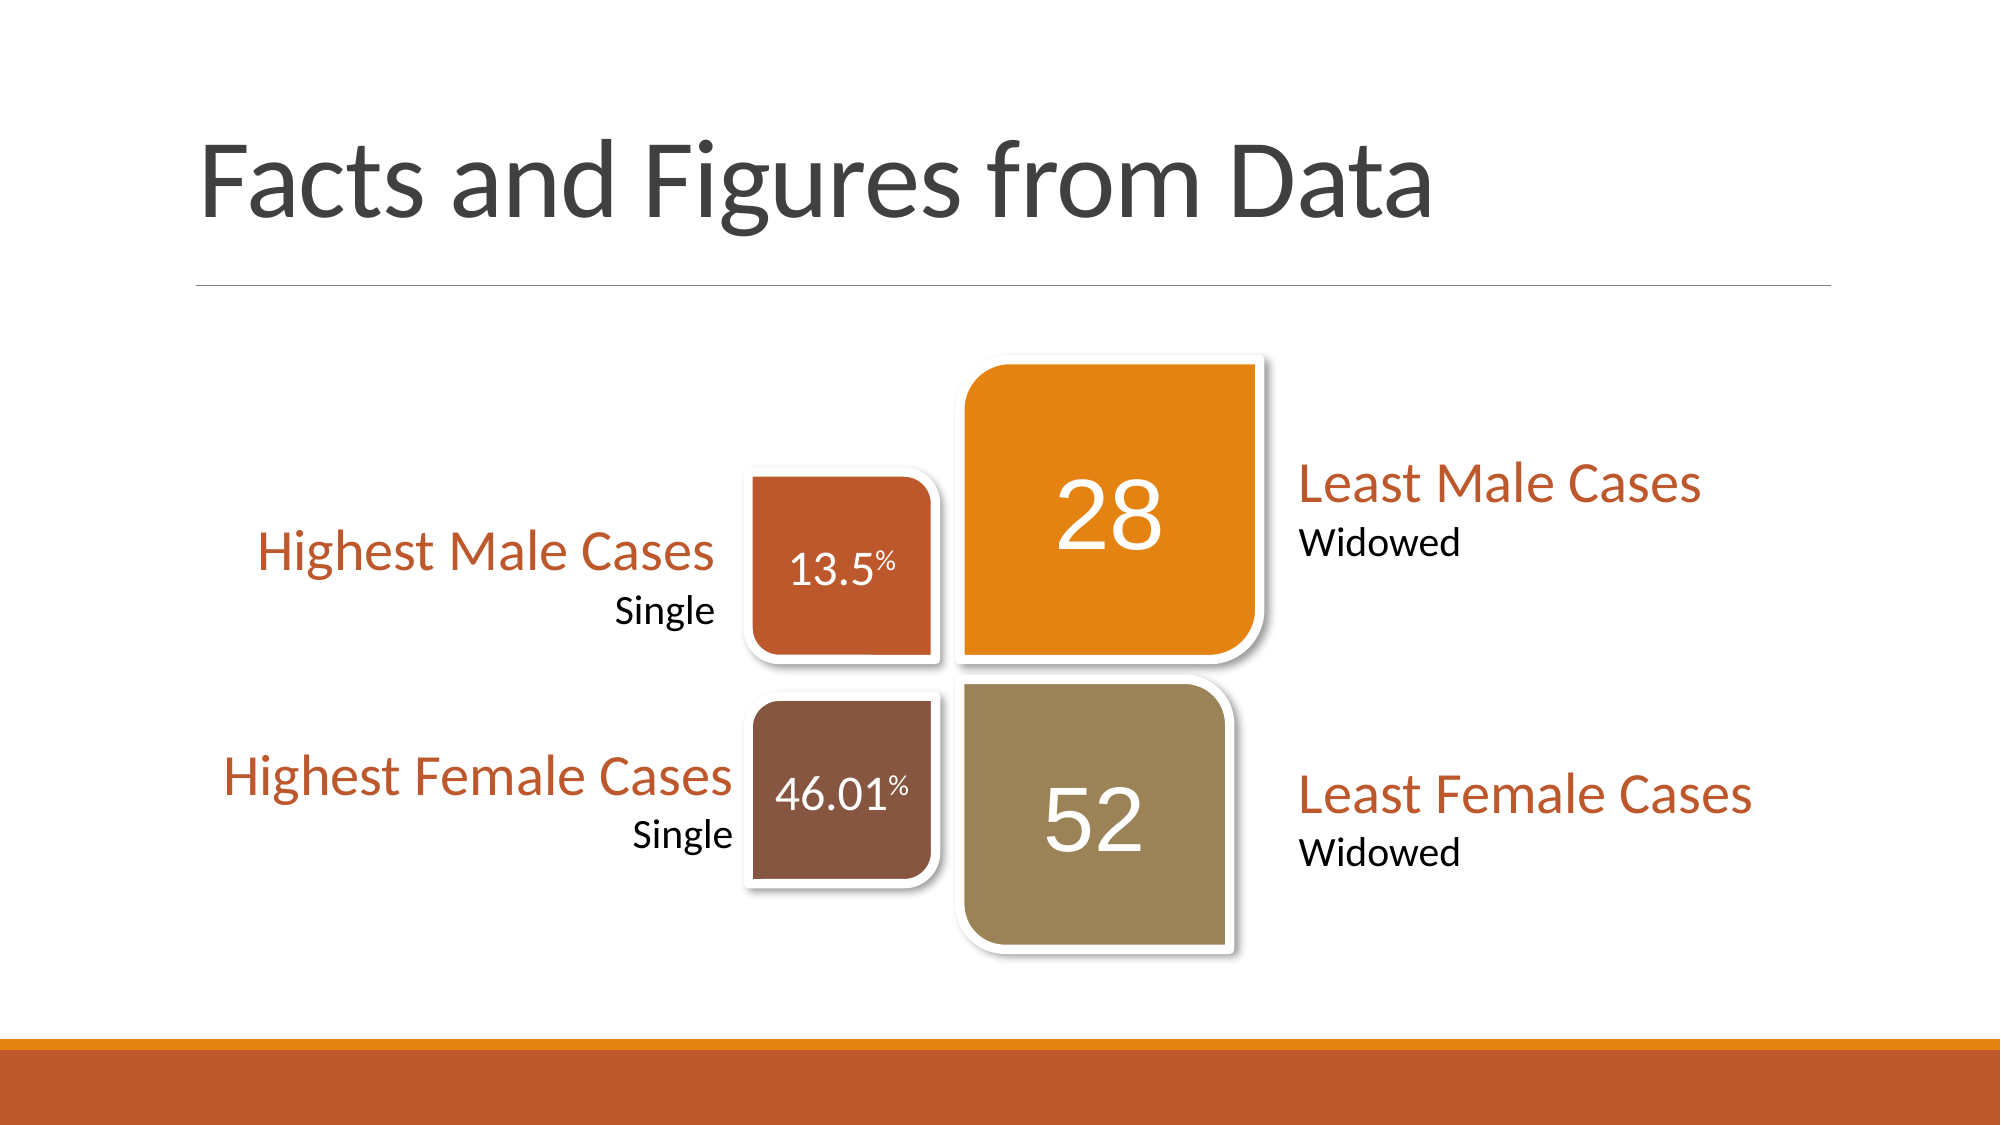

# Facts and Figures from Data
28
Least Male Cases
Widowed
13.5%
Highest Male Cases
Single
52
46.01%
Highest Female Cases
Single
Least Female Cases
Widowed